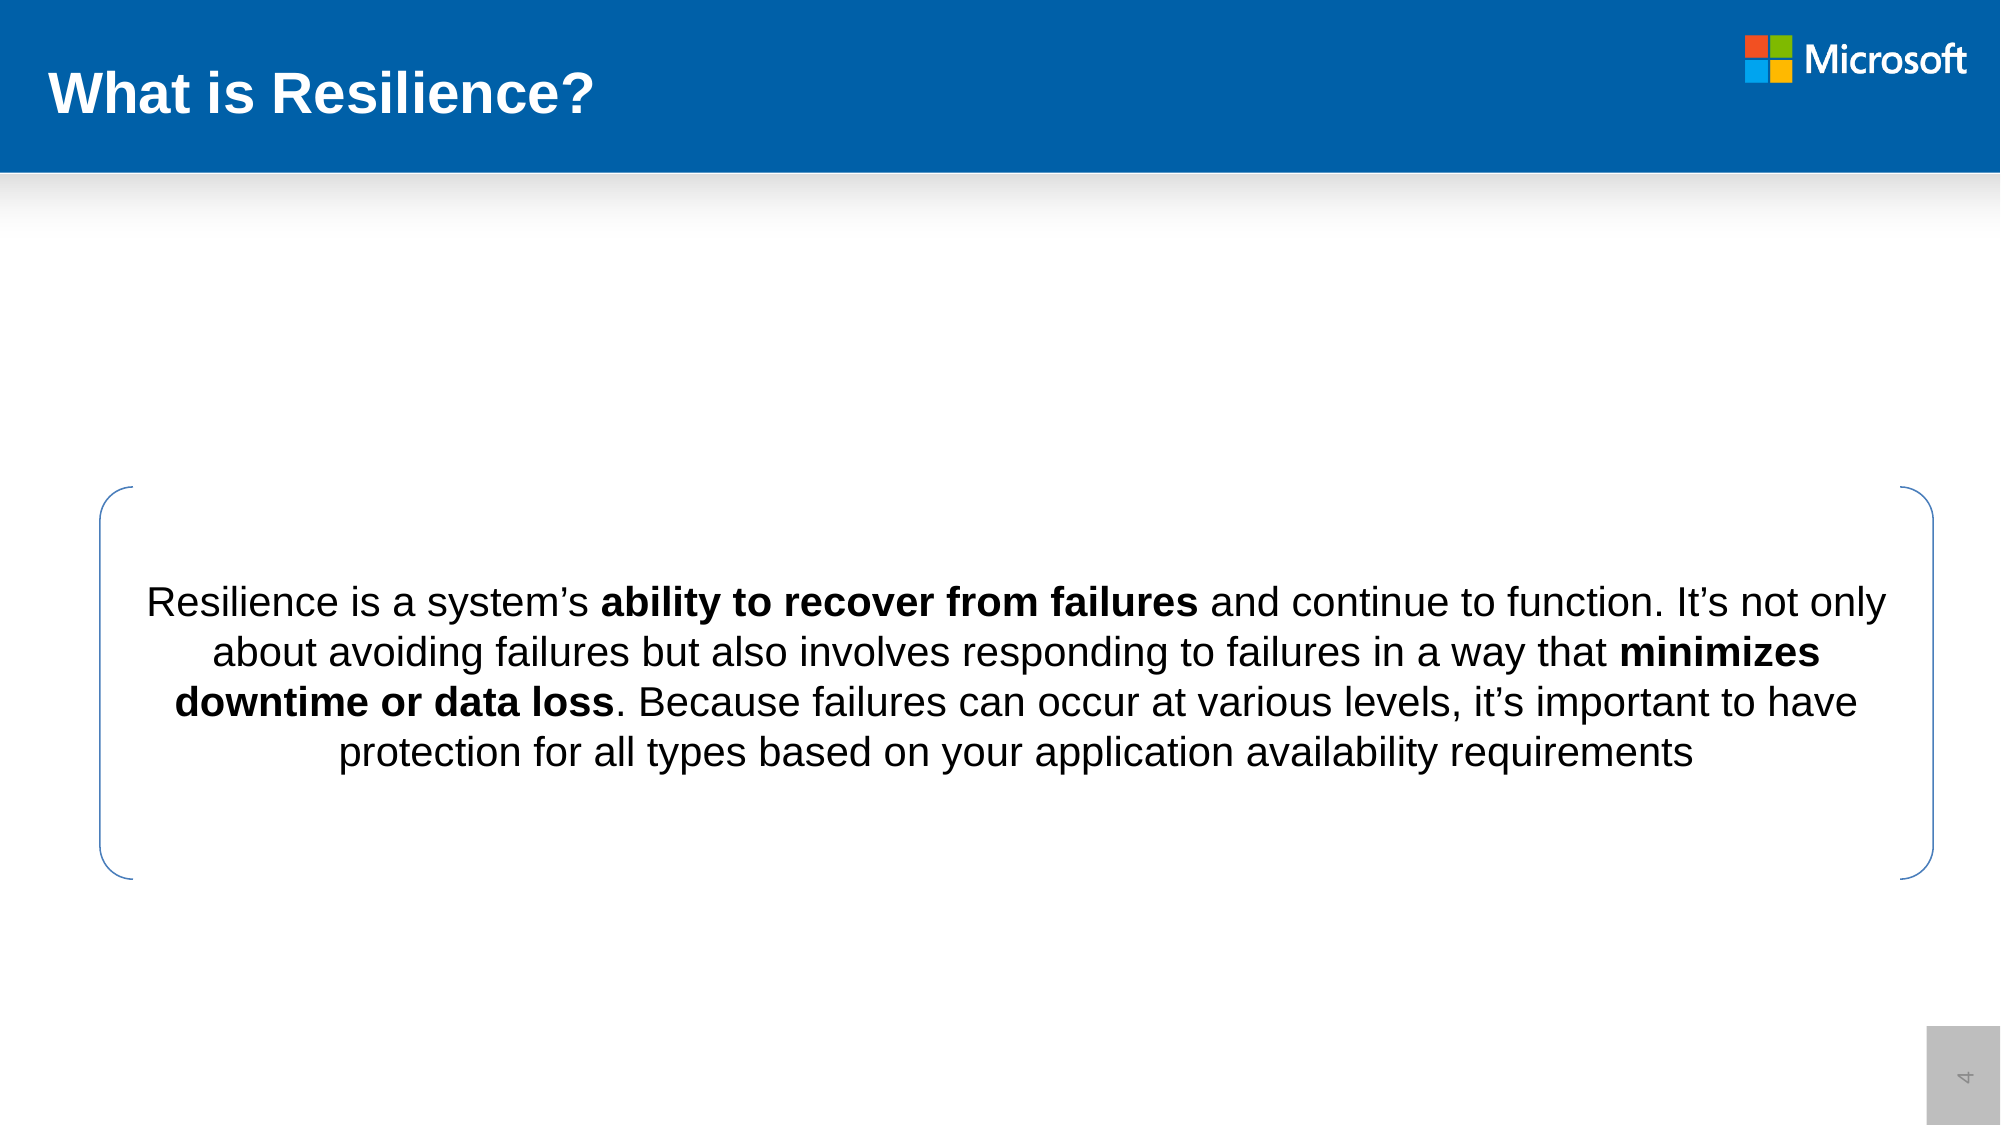

# What is Resilience?
Resilience is a system’s ability to recover from failures and continue to function. It’s not only about avoiding failures but also involves responding to failures in a way that minimizes downtime or data loss. Because failures can occur at various levels, it’s important to have protection for all types based on your application availability requirements